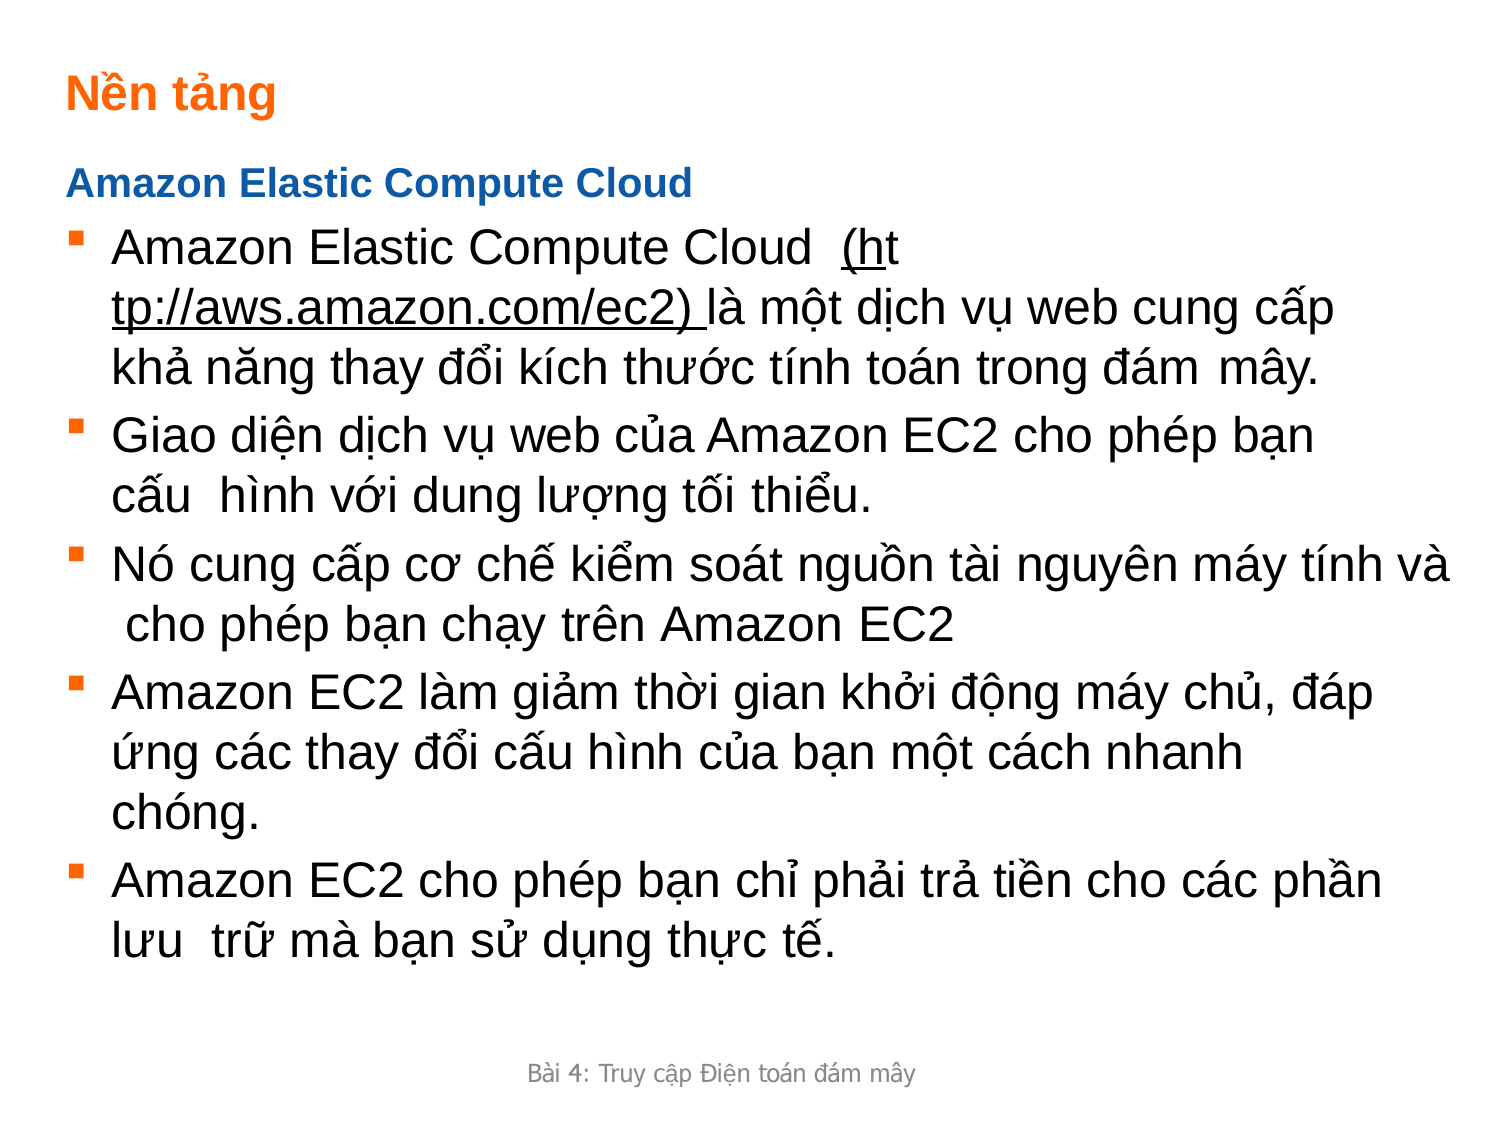

# Nền tảng
Amazon Elastic Compute Cloud
Amazon Elastic Compute Cloud  (http://aws.amazon.com/ec2) là một dịch vụ web cung cấp  khả năng thay đổi kích thước tính toán trong đám mây.
Giao diện dịch vụ web của Amazon EC2 cho phép bạn cấu  hình với dung lượng tối thiểu.
Nó cung cấp cơ chế kiểm soát nguồn tài nguyên máy tính và  cho phép bạn chạy trên Amazon EC2
Amazon EC2 làm giảm thời gian khởi động máy chủ, đáp  ứng các thay đổi cấu hình của bạn một cách nhanh chóng.
Amazon EC2 cho phép bạn chỉ phải trả tiền cho các phần lưu  trữ mà bạn sử dụng thực tế.
Bài 4: Truy cập Điện toán đám mây